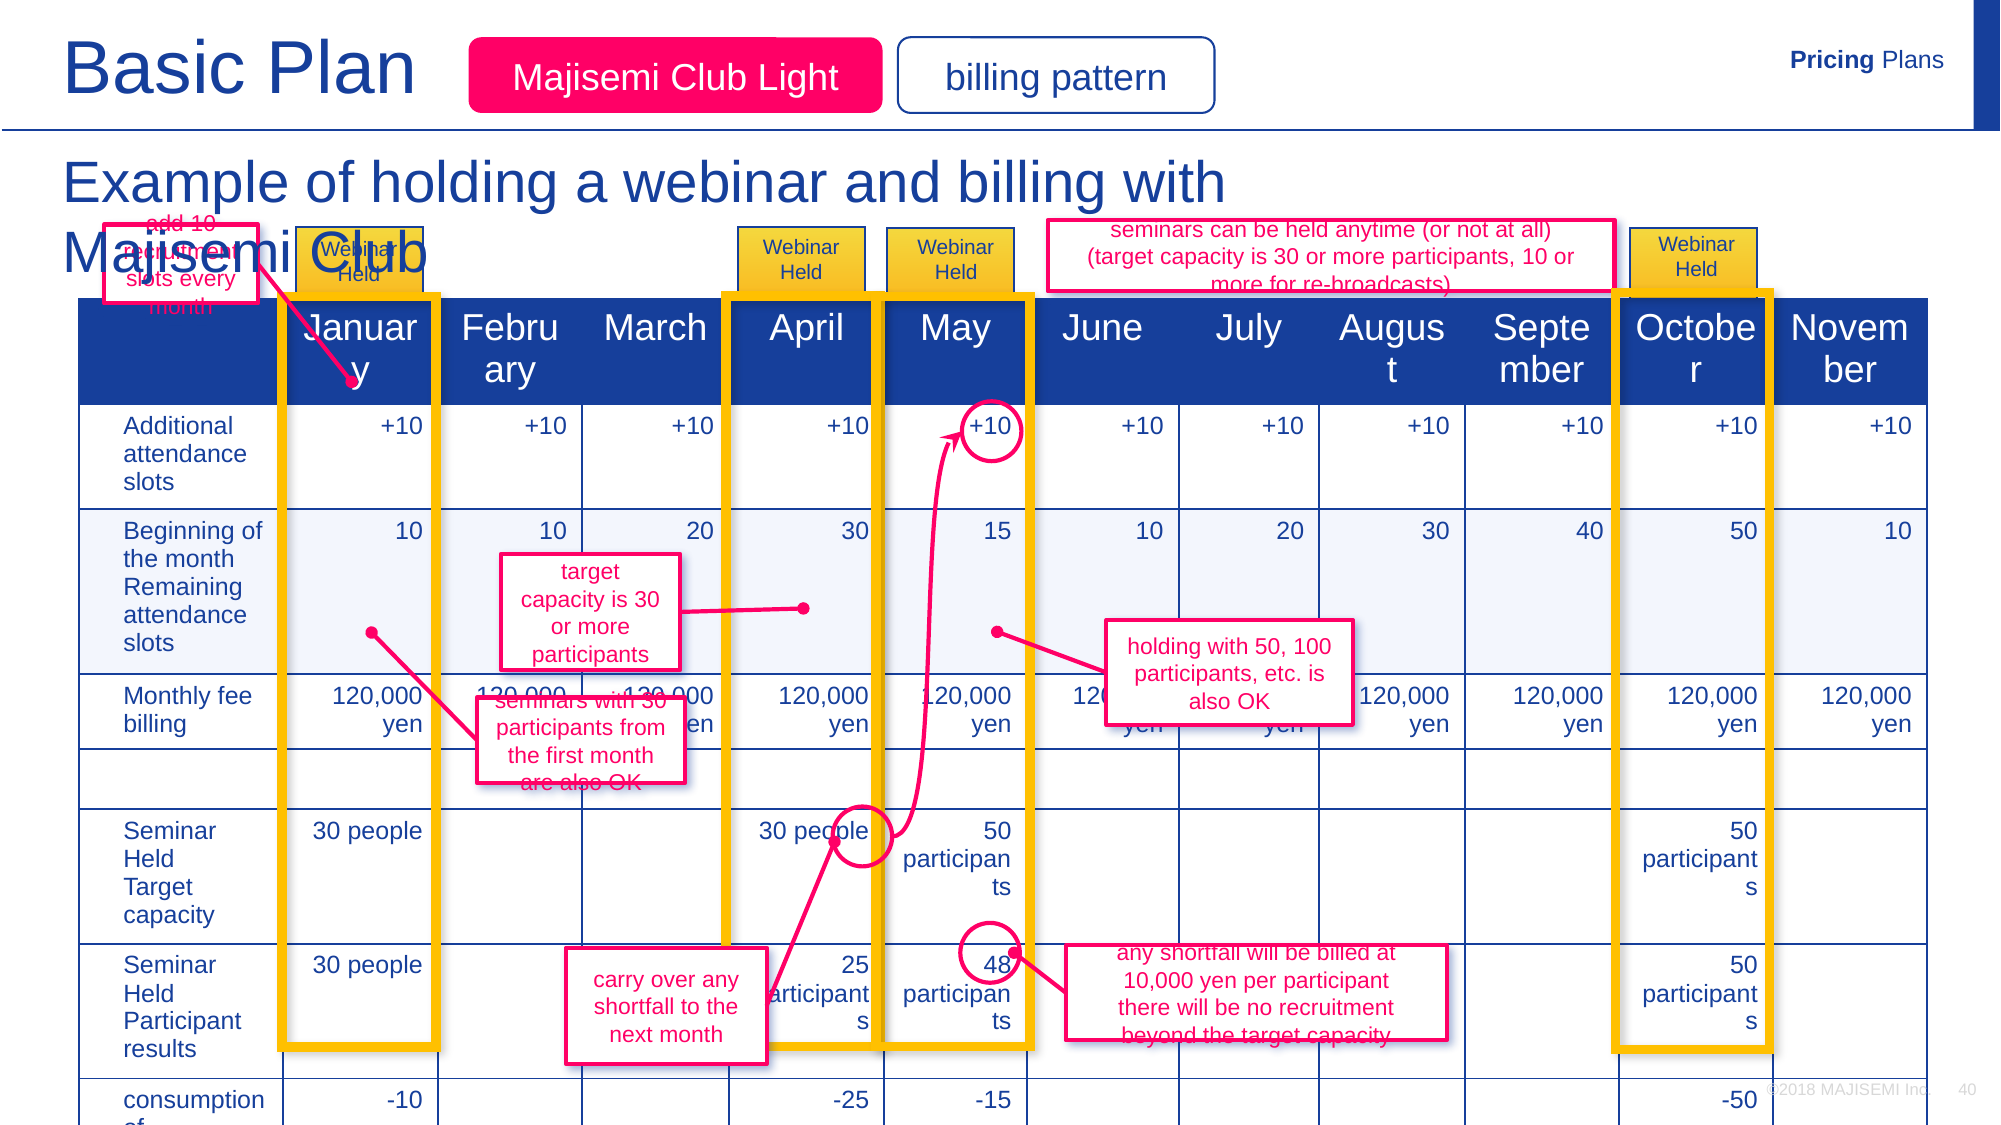

Basic Plan
Pricing Plans
Majisemi Club Light
billing pattern
Example of holding a webinar and billing with Majisemi Club
seminars can be held anytime (or not at all)
(target capacity is 30 or more participants, 10 or more for re-broadcasts)
Webinar
Held
add 10 recruitment slots every month
Webinar
Held
Webinar
Held

Webinar
Held

|  | January | February | March | April | May | June | July | August | September | October | November |
| --- | --- | --- | --- | --- | --- | --- | --- | --- | --- | --- | --- |
| Additional attendance slots | +10 | +10 | +10 | +10 | +10 | +10 | +10 | +10 | +10 | +10 | +10 |
| Beginning of the month Remaining attendance slots | 10 | 10 | 20 | 30 | 15 | 10 | 20 | 30 | 40 | 50 | 10 |
| Monthly fee billing | 120,000 yen | 120,000 yen | 120,000 yen | 120,000 yen | 120,000 yen | 120,000 yen | 120,000 yen | 120,000 yen | 120,000 yen | 120,000 yen | 120,000 yen |
|  |  |  |  |  |  |  |  |  |  |  |  |
| Seminar Held Target capacity | 30 people |  |  | 30 people | 50 participants |  |  |  |  | 50 participants |  |
| Seminar Held Participant results | 30 people |  |  | 25 participants | 48 participants |  |  |  |  | 50 participants |  |
| consumption of recruitment slots | -10 |  |  | -25 | -15 |  |  |  |  | -50 |  |
| end of the month Remaining attendance slots | 0 | 10 | 20 | 5 | 0 | 10 | 20 | 30 | 40 | 0 | 10 |
|  |  |  |  |  |  |  |  |  |  |  |  |
| Additional participant slots | 20 |  |  |  | 33 |  |  |  |  |  |  |
| Additional participant slots billing | 200,000 yen |  |  |  | 330,000 yen |  |  |  |  |  |  |

target capacity is 30 or more participants
holding with 50, 100 participants, etc. is also OK
seminars with 30 participants from the first month are also OK

carry over any shortfall to the next month

any shortfall will be billed at 10,000 yen per participant
there will be no recruitment beyond the target capacity
©2018 MAJISEMI Inc.
40